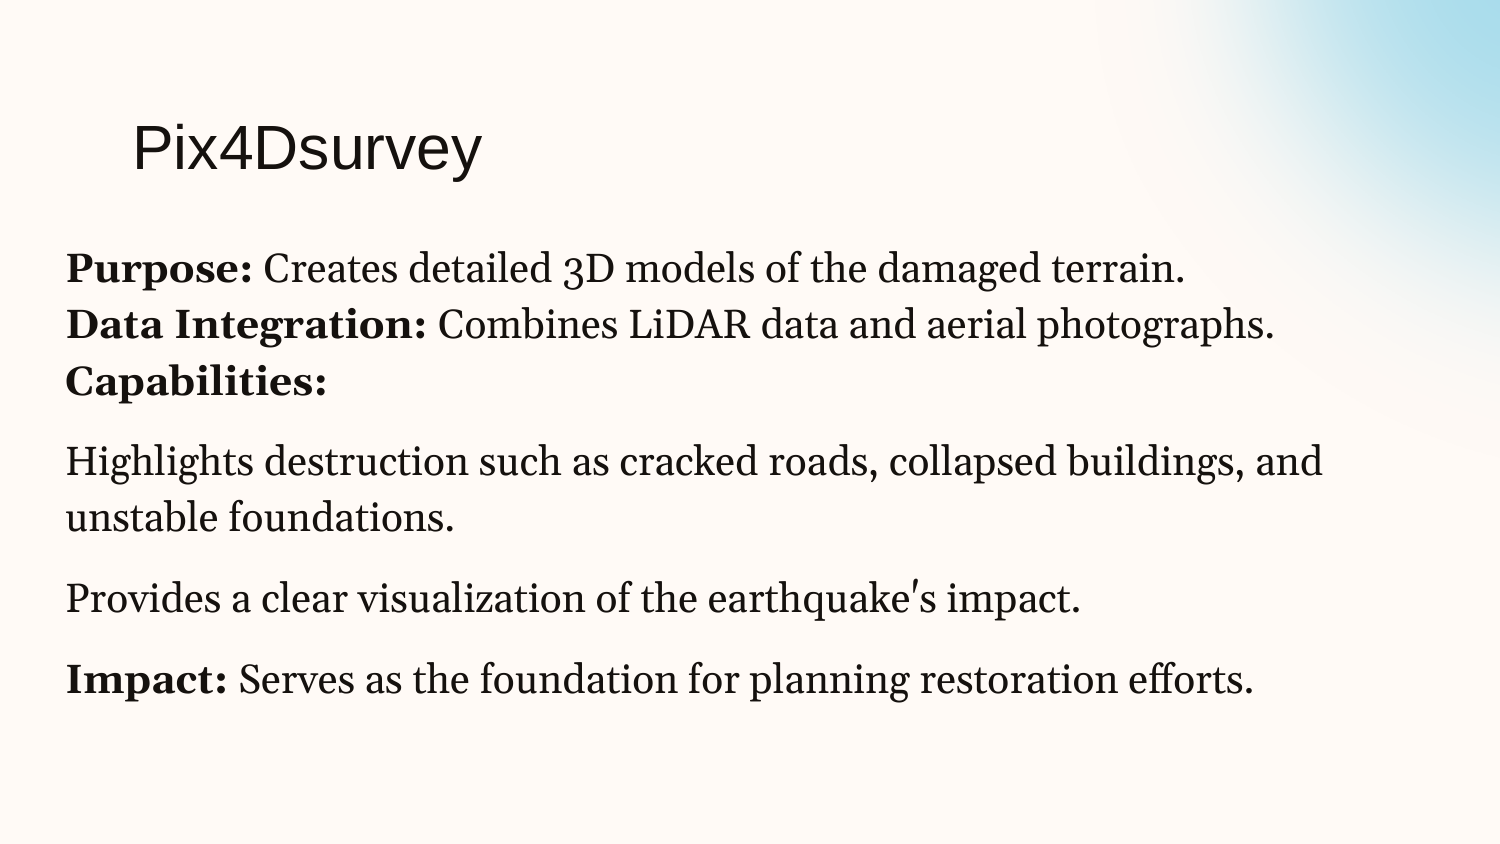

# Pix4Dsurvey
Purpose: Creates detailed 3D models of the damaged terrain.
Data Integration: Combines LiDAR data and aerial photographs.
Capabilities:
Highlights destruction such as cracked roads, collapsed buildings, and unstable foundations.
Provides a clear visualization of the earthquake's impact.
Impact: Serves as the foundation for planning restoration efforts.